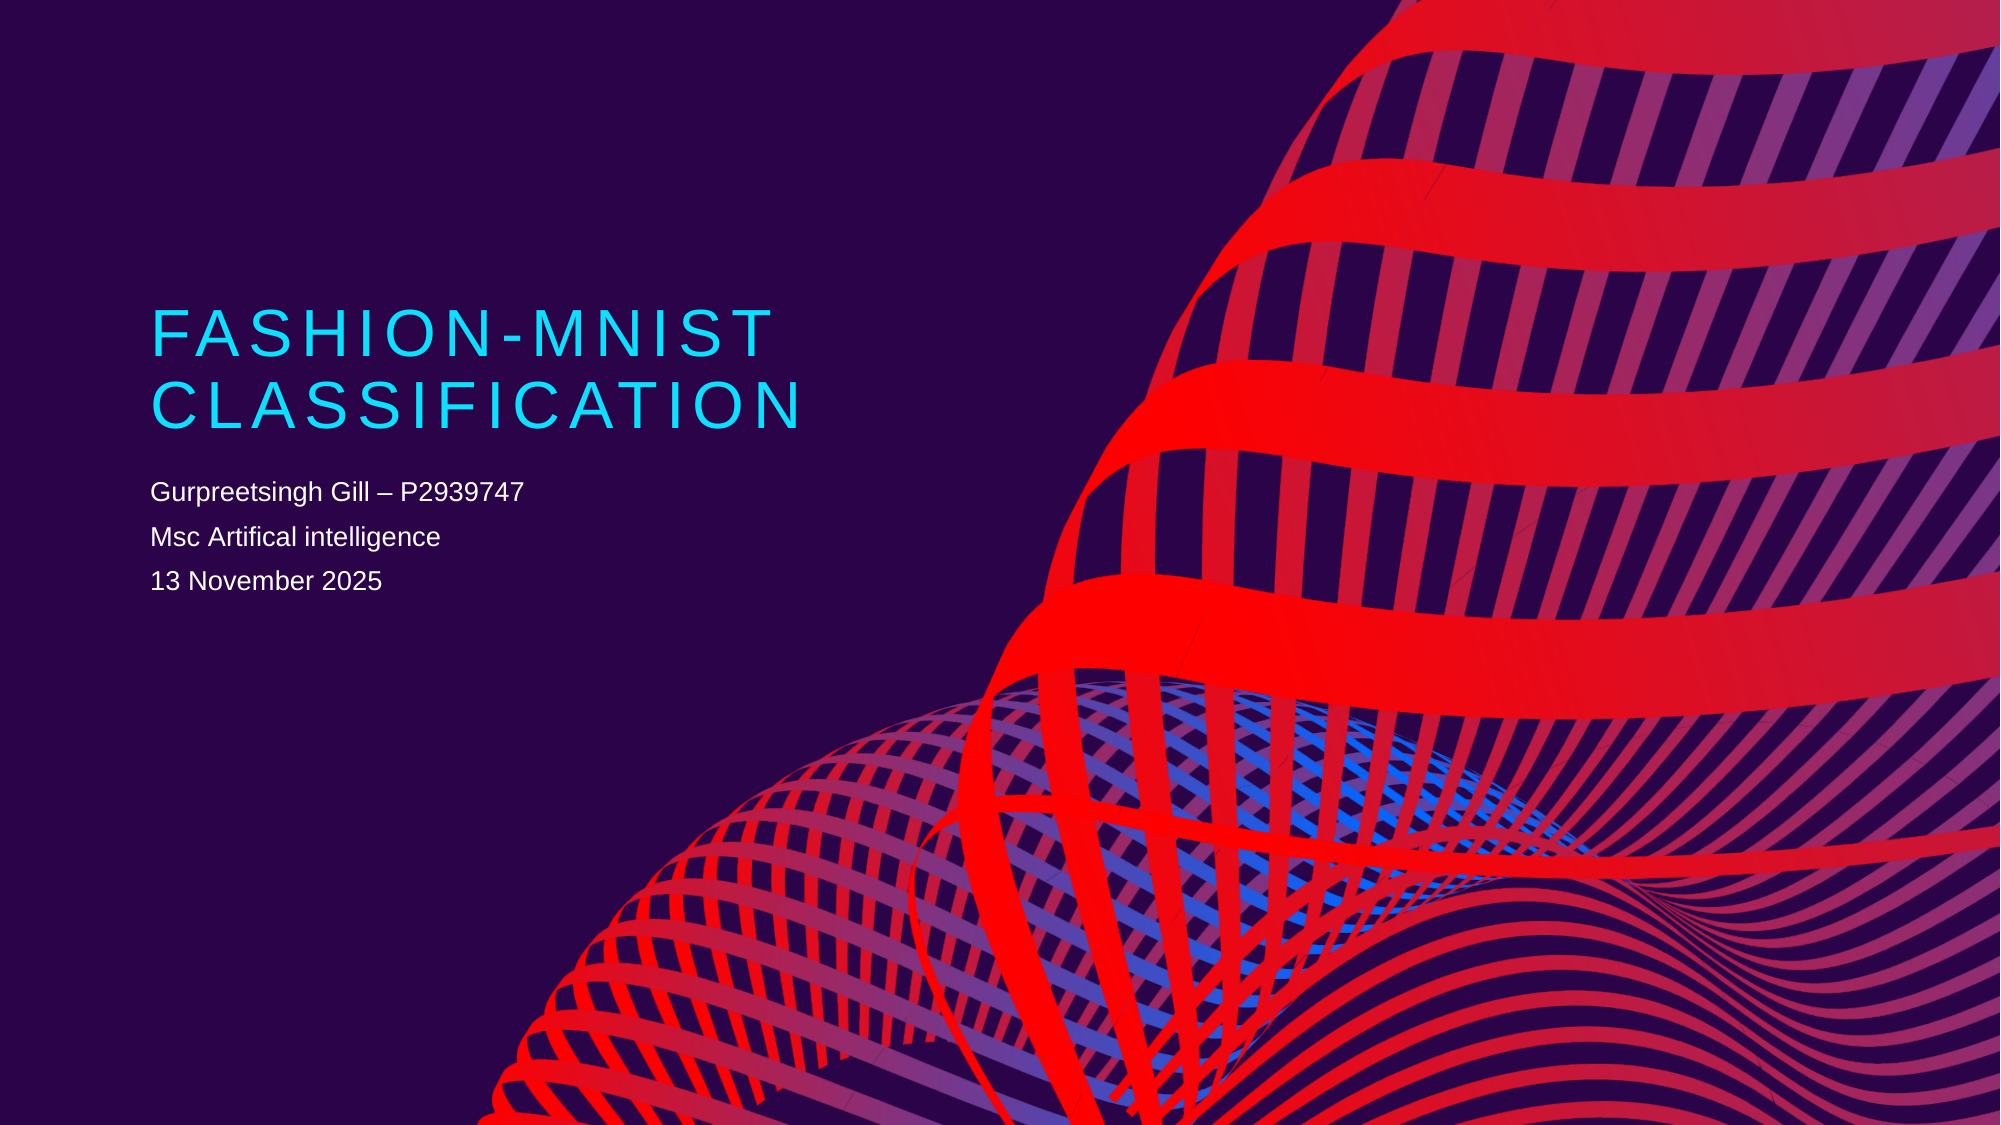

# Fashion-MNIST Classification
Gurpreetsingh Gill – P2939747
Msc Artifical intelligence
13 November 2025